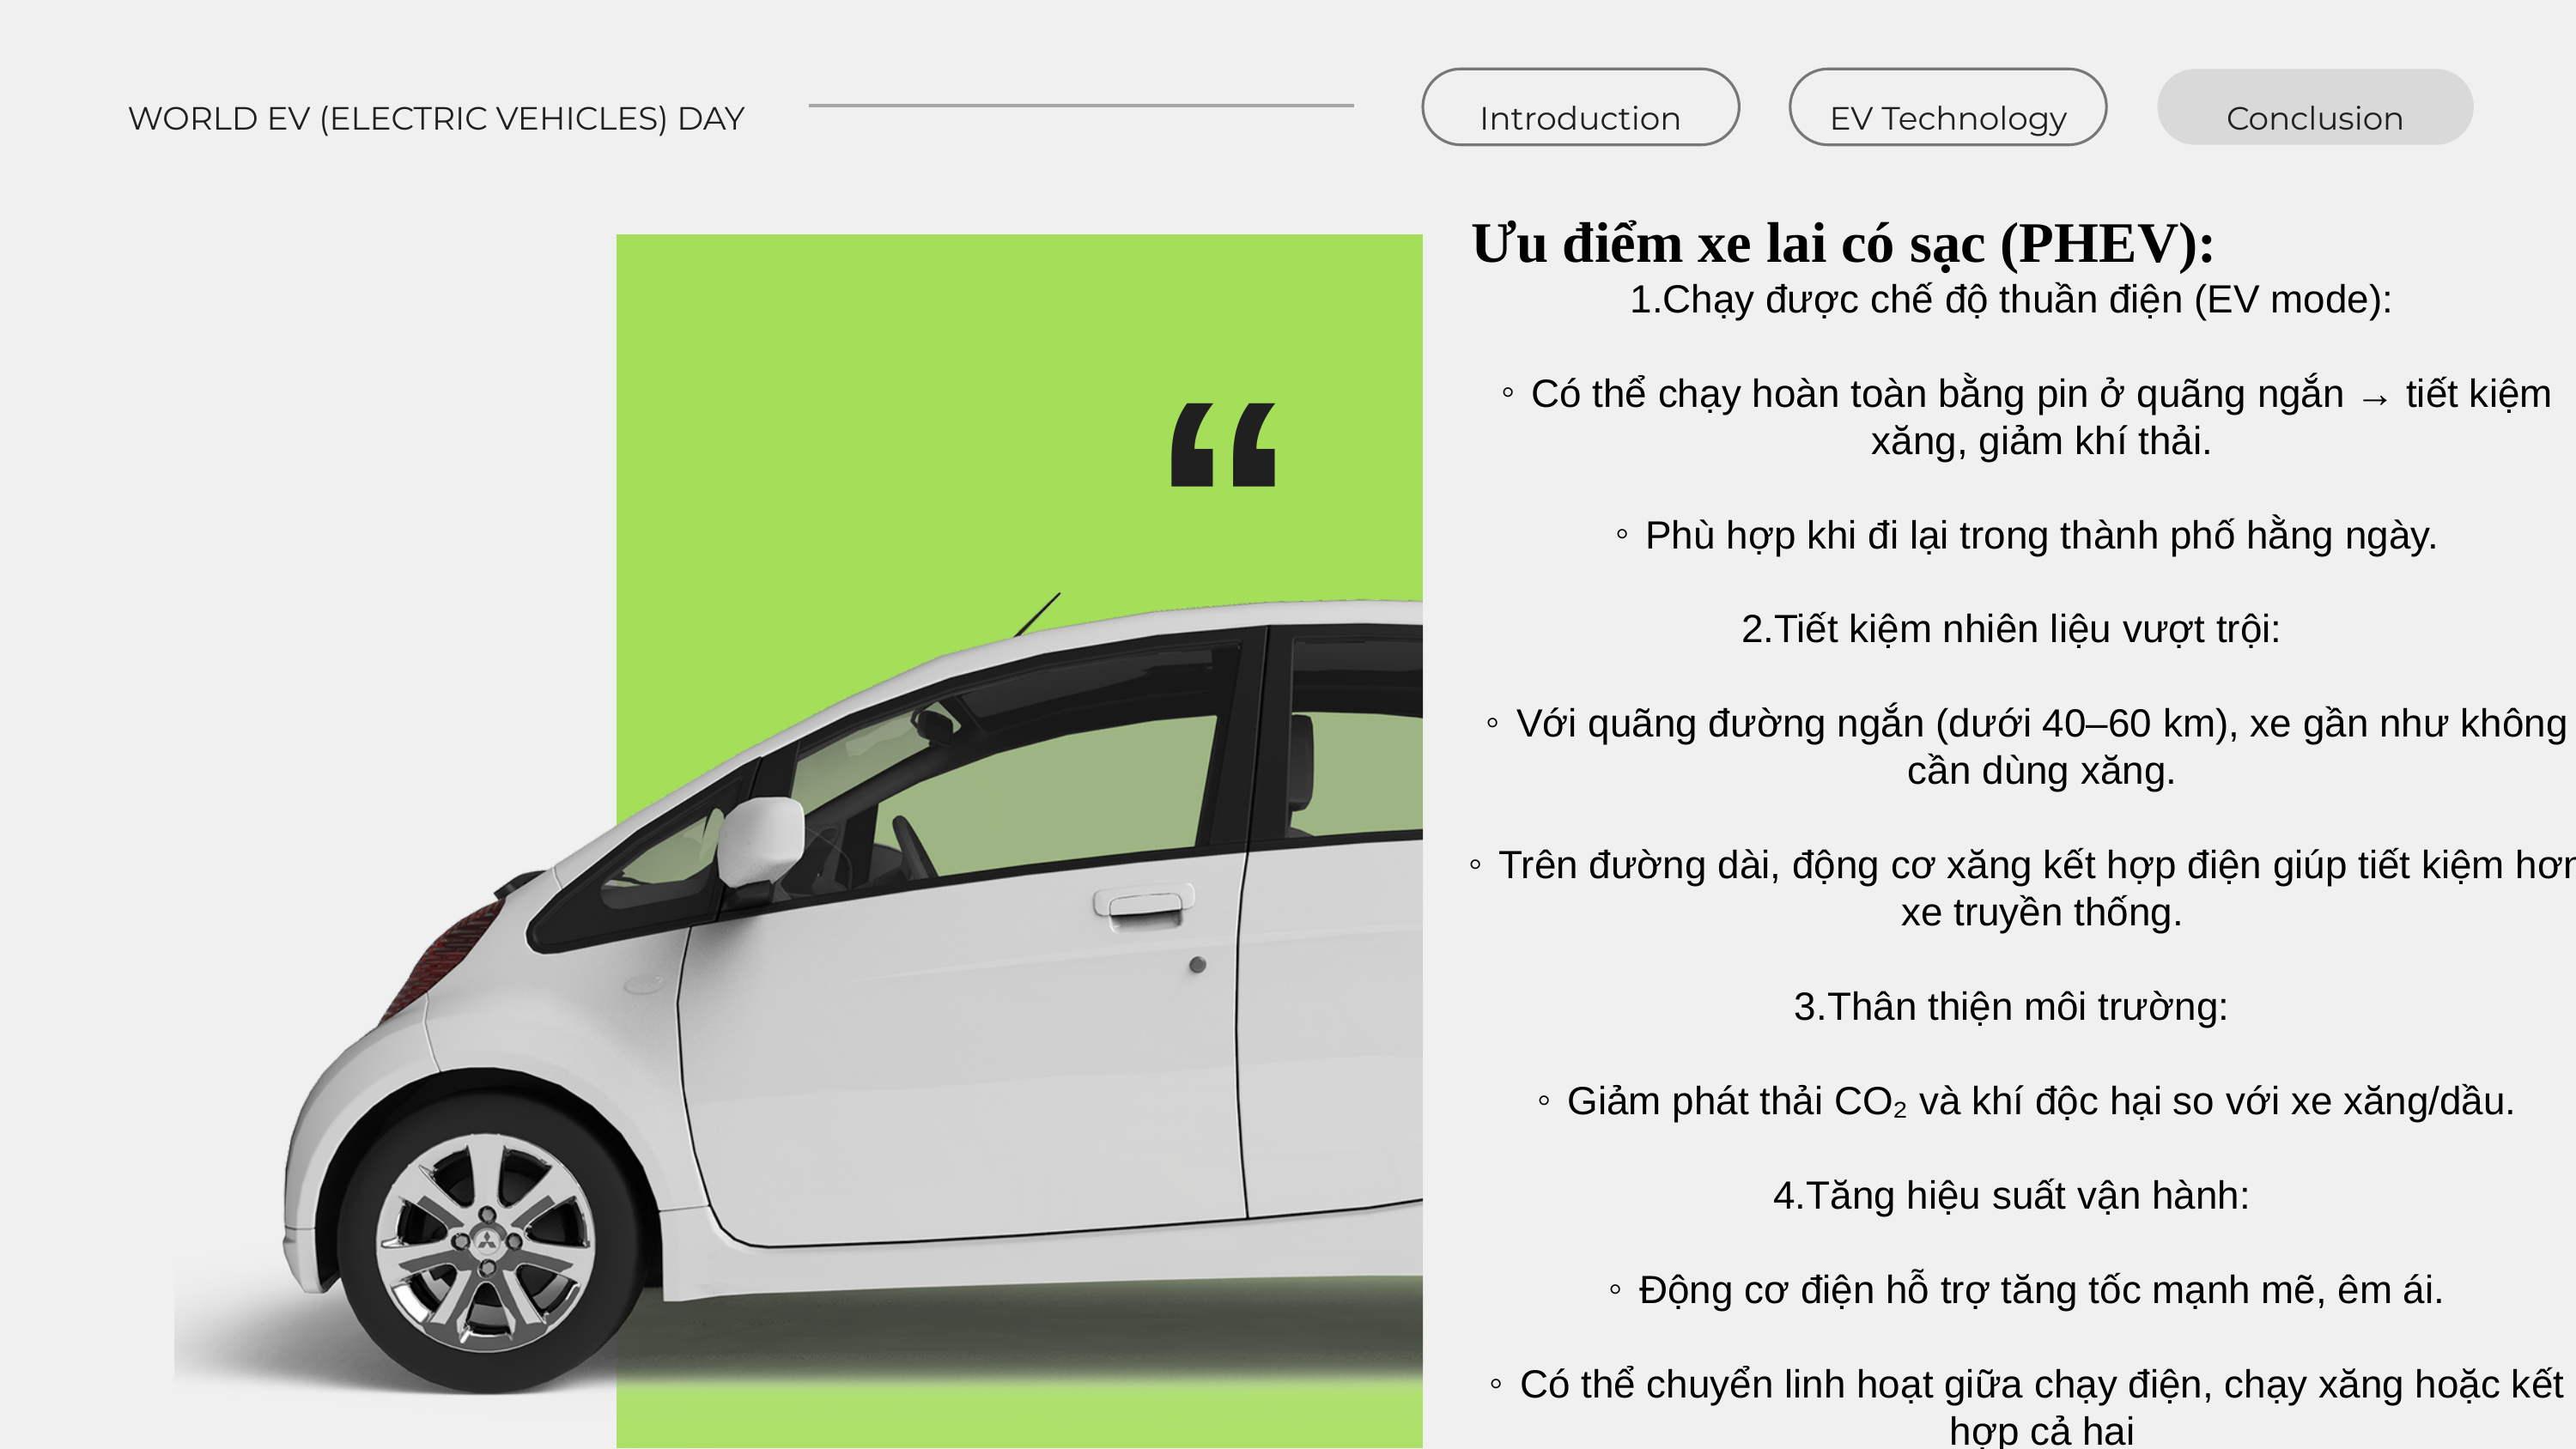

WORLD EV (ELECTRIC VEHICLES) DAY
Introduction
EV Technology
Conclusion
 Ưu điểm xe lai có sạc (PHEV):

“
Chạy được chế độ thuần điện (EV mode):

Có thể chạy hoàn toàn bằng pin ở quãng ngắn → tiết kiệm xăng, giảm khí thải.

Phù hợp khi đi lại trong thành phố hằng ngày.

Tiết kiệm nhiên liệu vượt trội:

Với quãng đường ngắn (dưới 40–60 km), xe gần như không cần dùng xăng.

Trên đường dài, động cơ xăng kết hợp điện giúp tiết kiệm hơn xe truyền thống.

Thân thiện môi trường:

Giảm phát thải CO₂ và khí độc hại so với xe xăng/dầu.

Tăng hiệu suất vận hành:

Động cơ điện hỗ trợ tăng tốc mạnh mẽ, êm ái.

Có thể chuyển linh hoạt giữa chạy điện, chạy xăng hoặc kết hợp cả hai